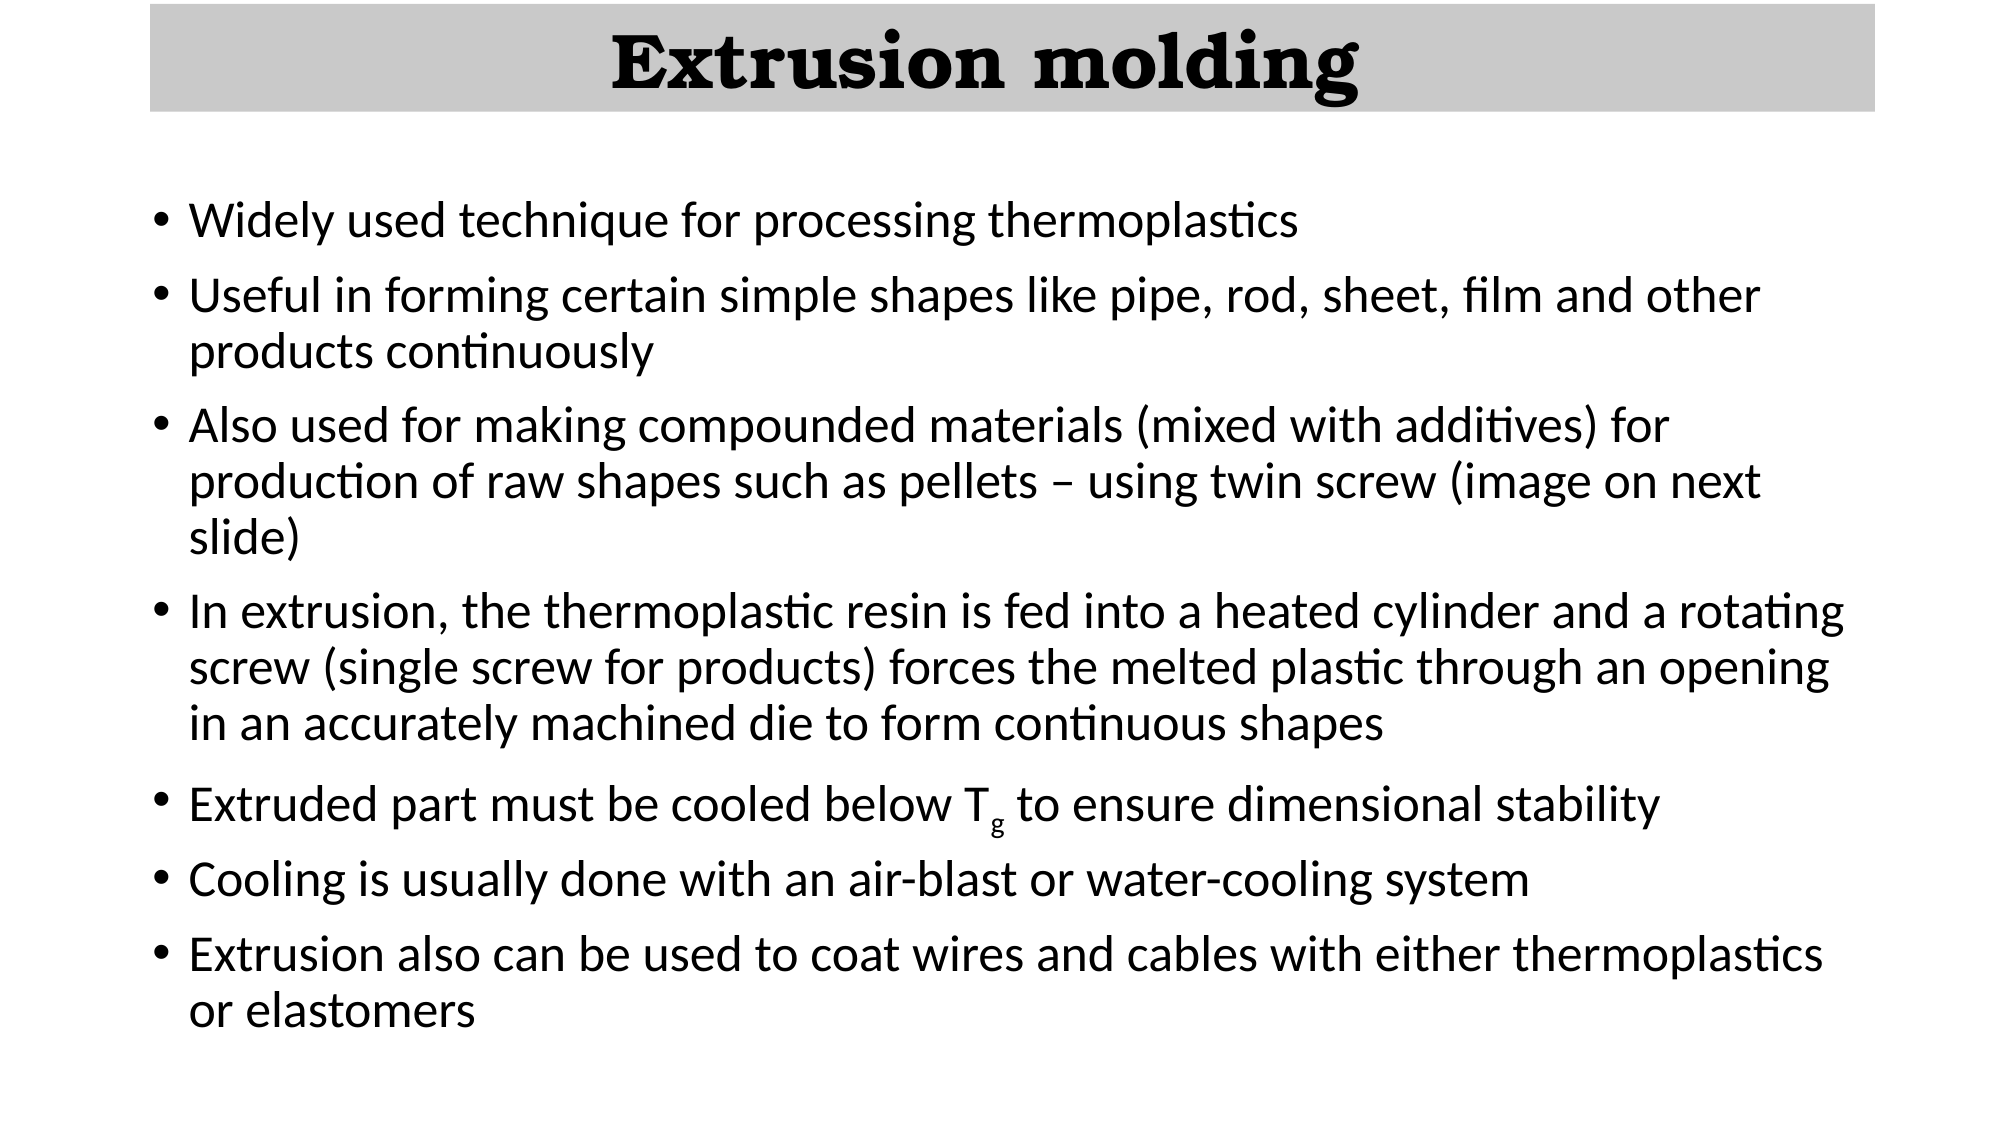

# Extrusion molding
Widely used technique for processing thermoplastics
Useful in forming certain simple shapes like pipe, rod, sheet, film and other products continuously
Also used for making compounded materials (mixed with additives) for production of raw shapes such as pellets – using twin screw (image on next slide)
In extrusion, the thermoplastic resin is fed into a heated cylinder and a rotating screw (single screw for products) forces the melted plastic through an opening in an accurately machined die to form continuous shapes
Extruded part must be cooled below Tg to ensure dimensional stability
Cooling is usually done with an air-blast or water-cooling system
Extrusion also can be used to coat wires and cables with either thermoplastics or elastomers